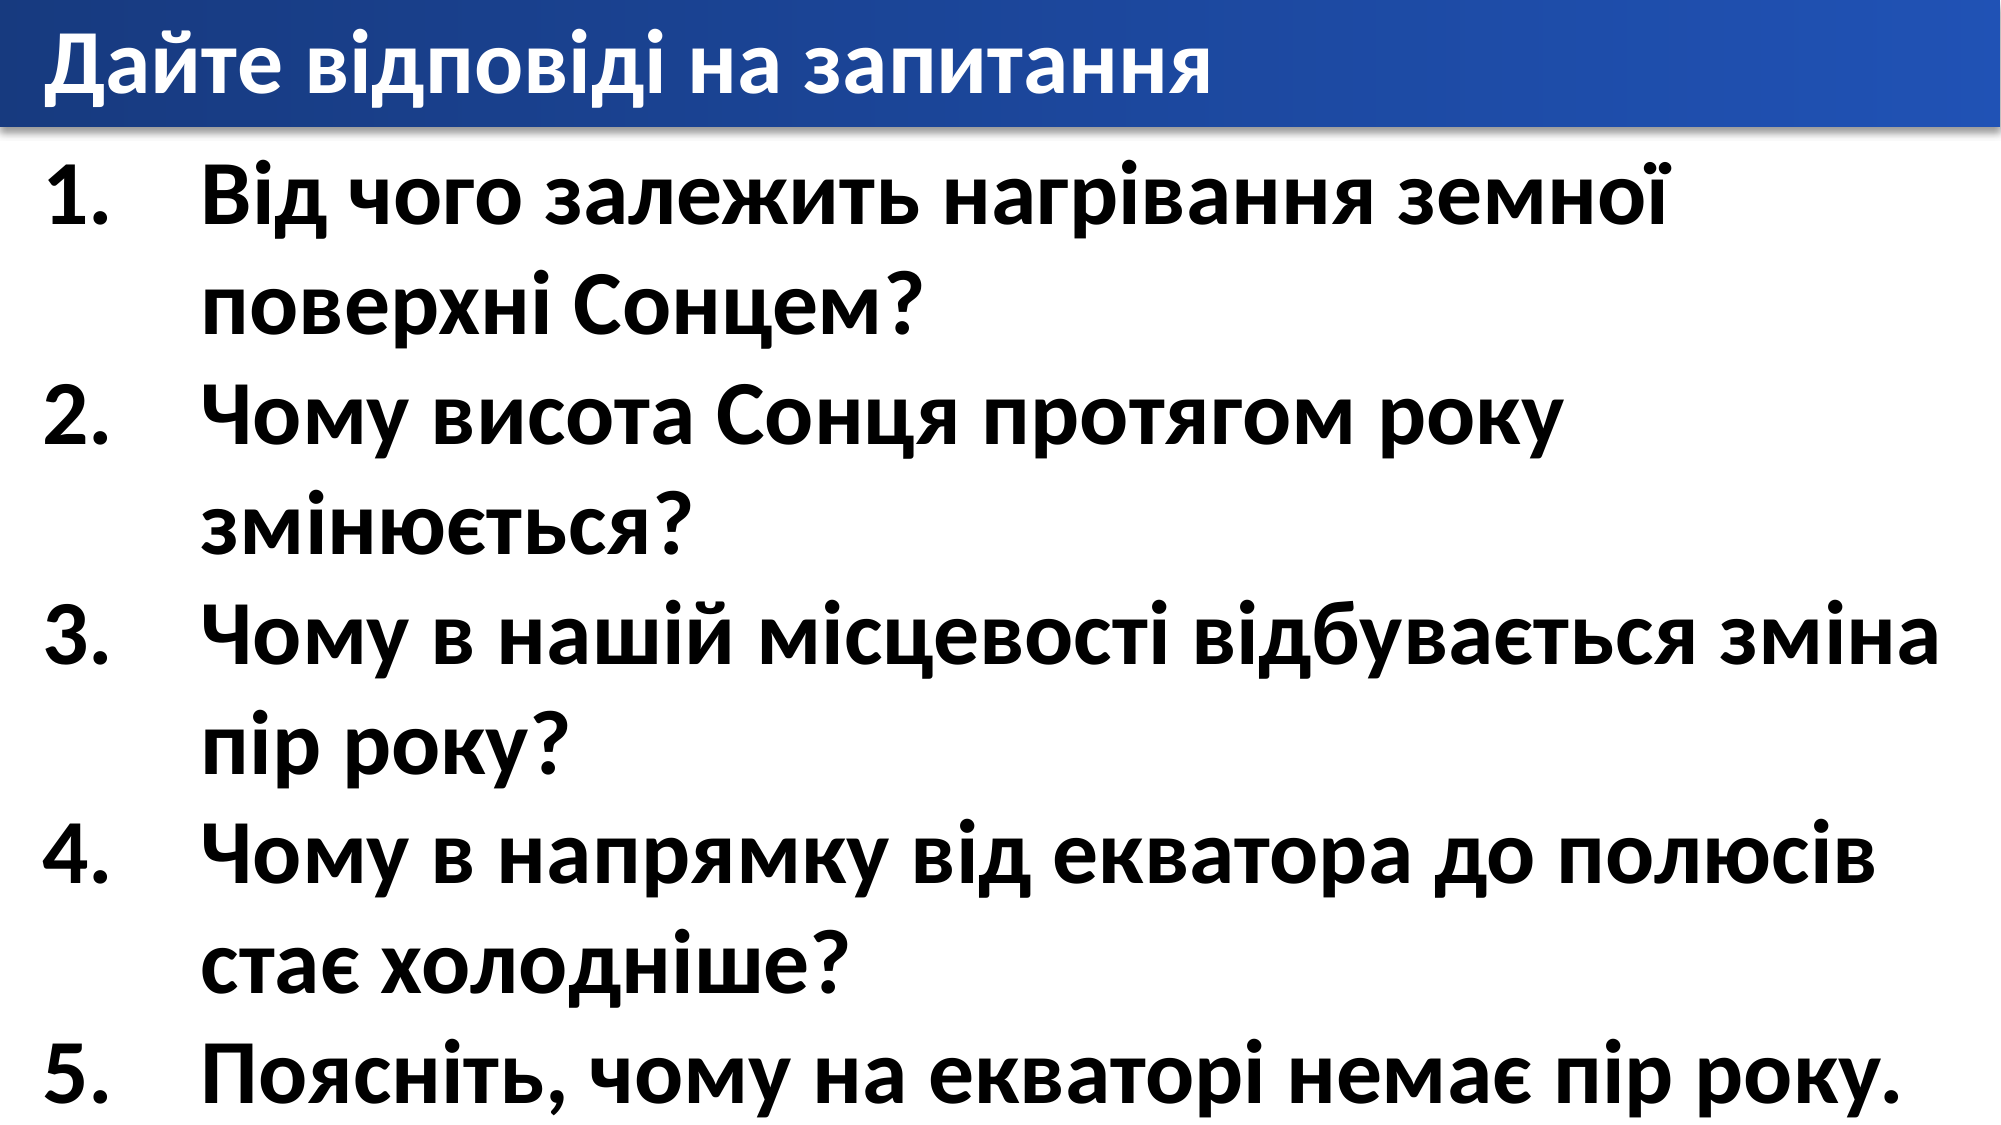

Дайте відповіді на запитання
Від чого залежить нагрівання земної поверхні Сонцем?
Чому висота Сонця протягом року змінюється?
Чому в нашій місцевості відбувається зміна пір року?
Чому в напрямку від екватора до полюсів стає холодніше?
Поясніть, чому на екваторі немає пір року.